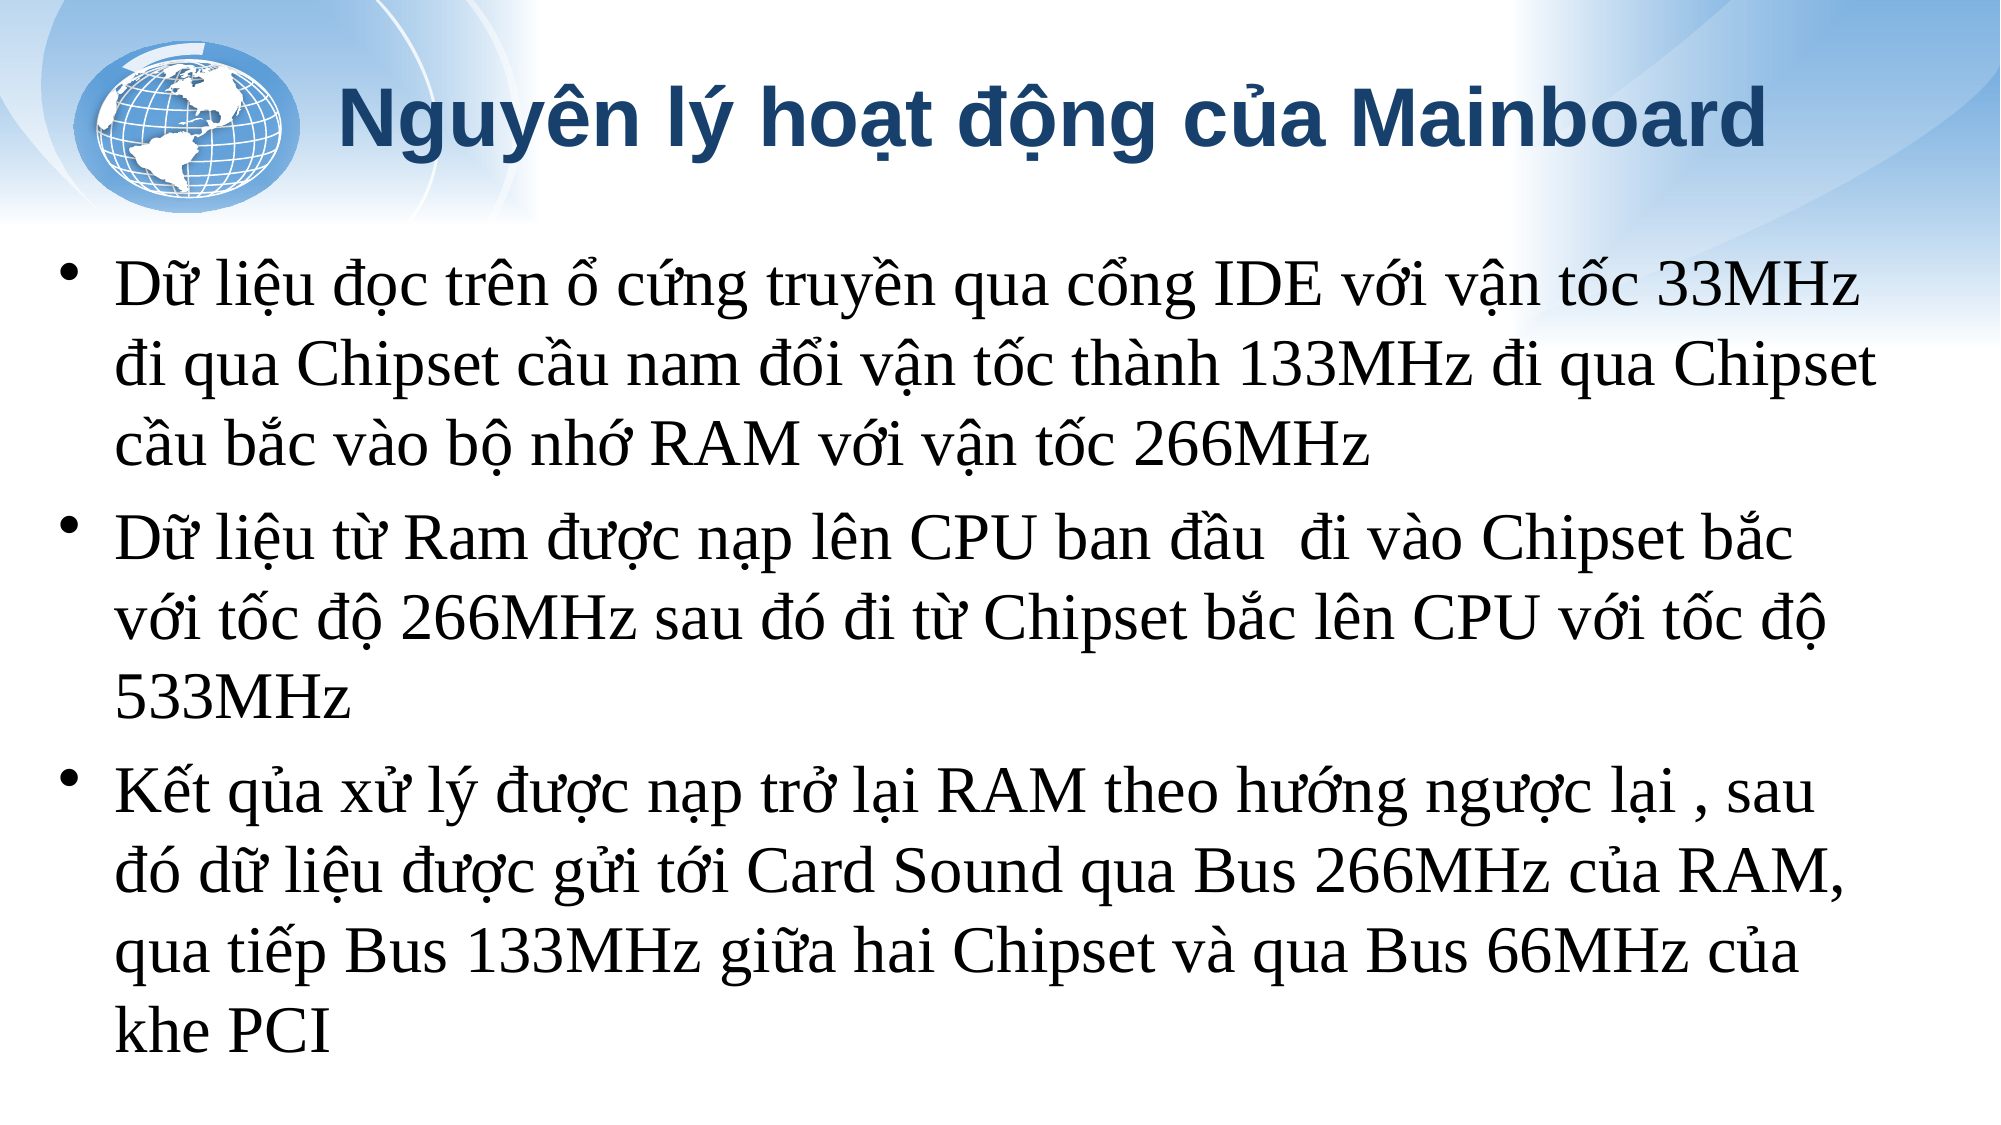

# Nguyên lý hoạt động của Mainboard
Dữ liệu đọc trên ổ cứng truyền qua cổng IDE với vận tốc 33MHz đi qua Chipset cầu nam đổi vận tốc thành 133MHz đi qua Chipset cầu bắc vào bộ nhớ RAM với vận tốc 266MHz
Dữ liệu từ Ram được nạp lên CPU ban đầu  đi vào Chipset bắc với tốc độ 266MHz sau đó đi từ Chipset bắc lên CPU với tốc độ 533MHz
Kết qủa xử lý được nạp trở lại RAM theo hướng ngược lại , sau đó dữ liệu được gửi tới Card Sound qua Bus 266MHz của RAM, qua tiếp Bus 133MHz giữa hai Chipset và qua Bus 66MHz của khe PCI